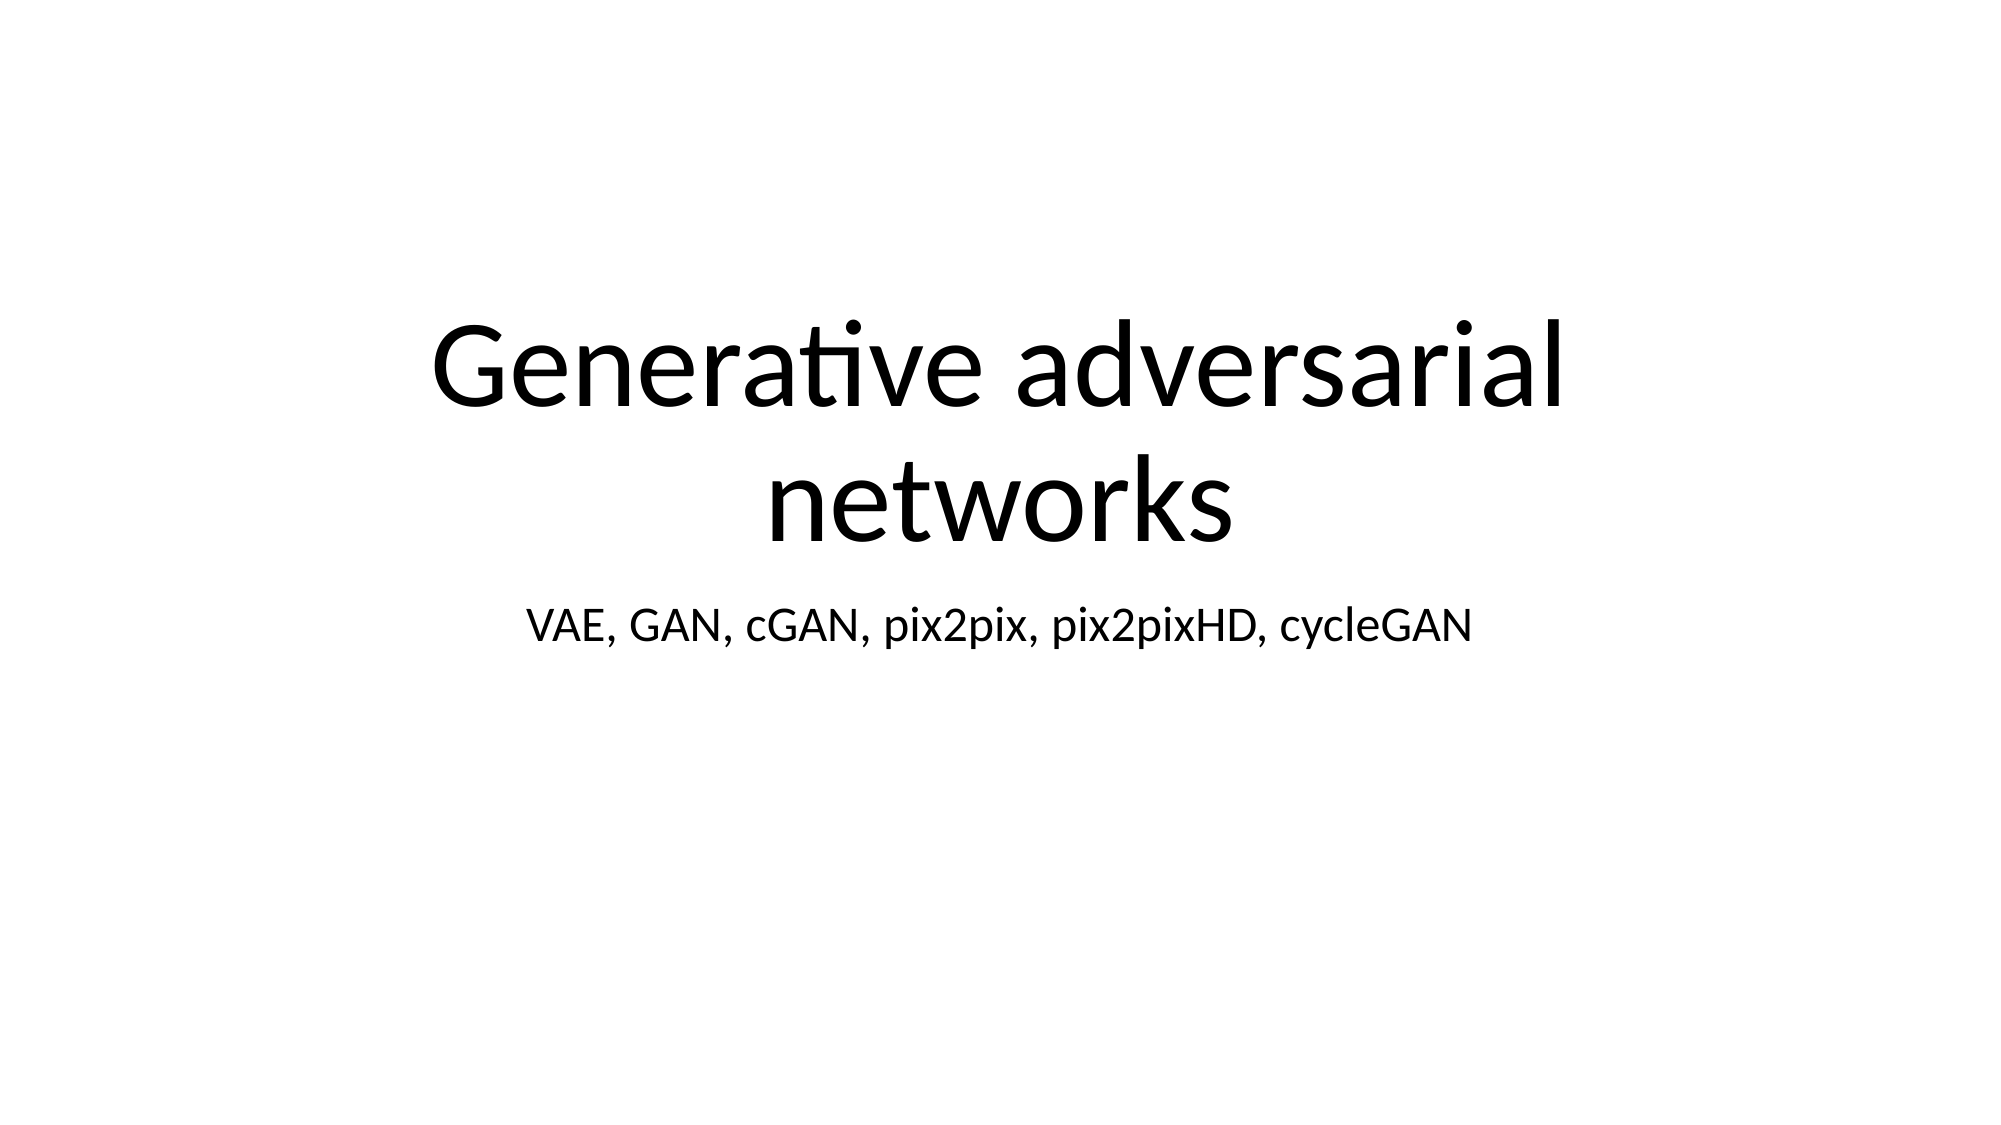

# Generative adversarial networks
VAE, GAN, cGAN, pix2pix, pix2pixHD, cycleGAN